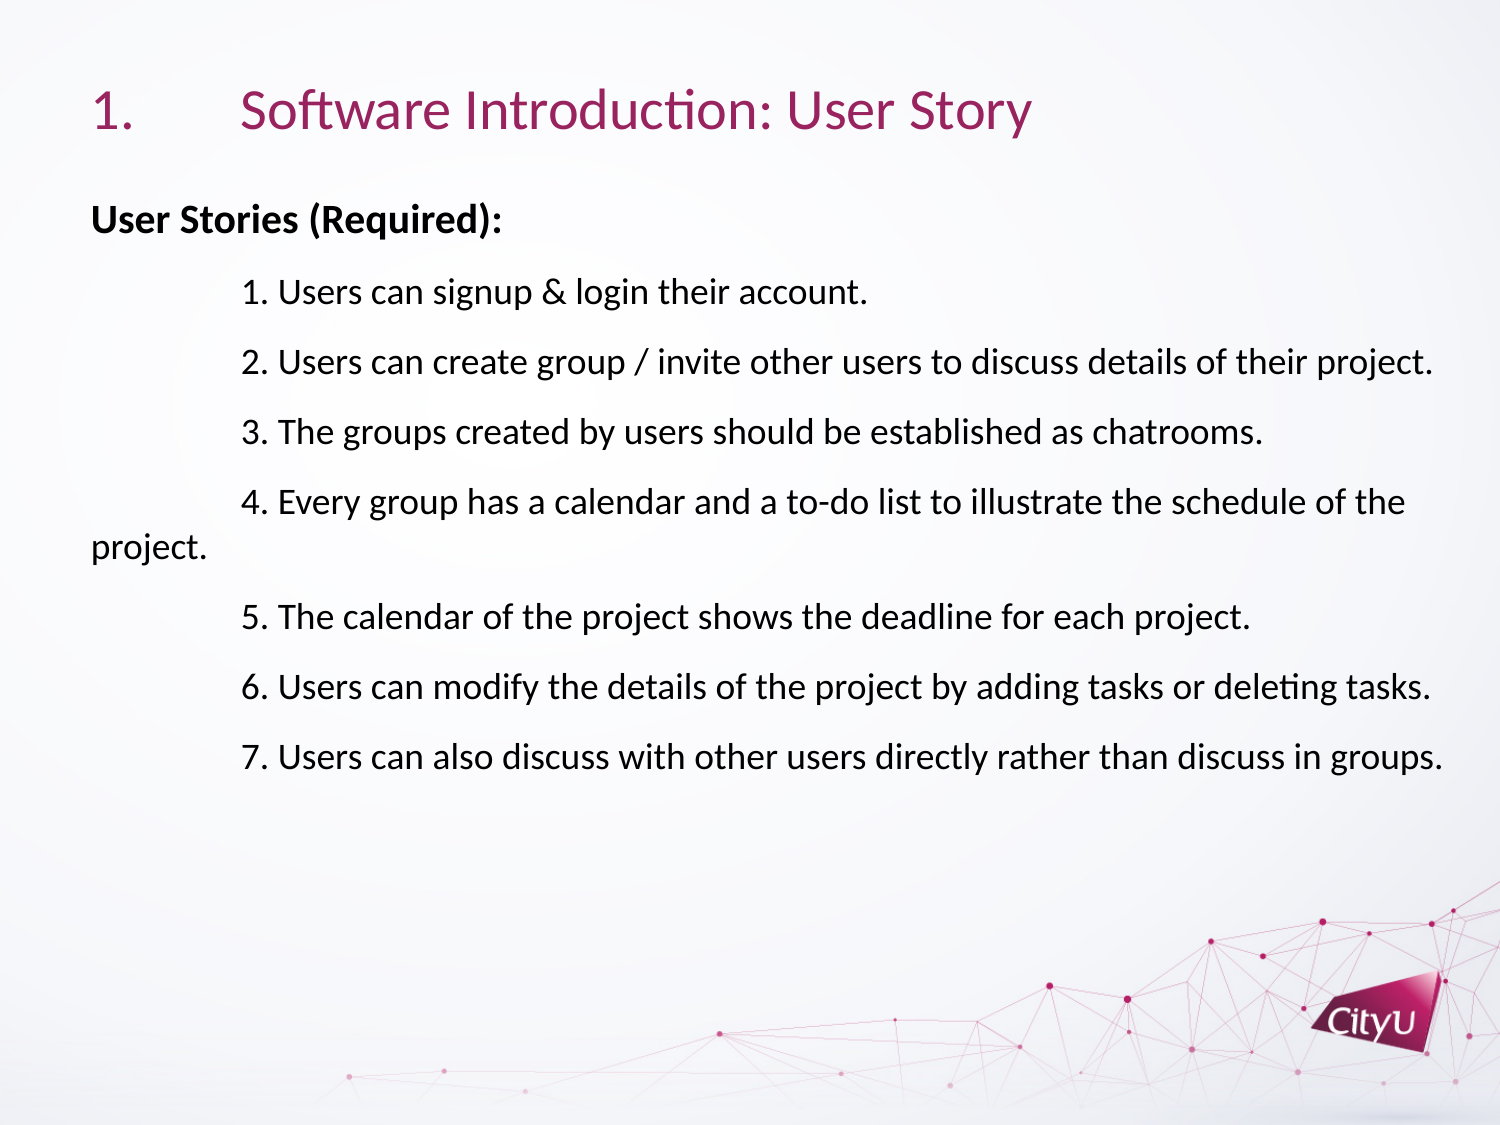

# 1.	Software Introduction: User Story
User Stories (Required):
	1. Users can signup & login their account.
	2. Users can create group / invite other users to discuss details of their project.
	3. The groups created by users should be established as chatrooms.
	4. Every group has a calendar and a to-do list to illustrate the schedule of the project.
	5. The calendar of the project shows the deadline for each project.
	6. Users can modify the details of the project by adding tasks or deleting tasks.
	7. Users can also discuss with other users directly rather than discuss in groups.